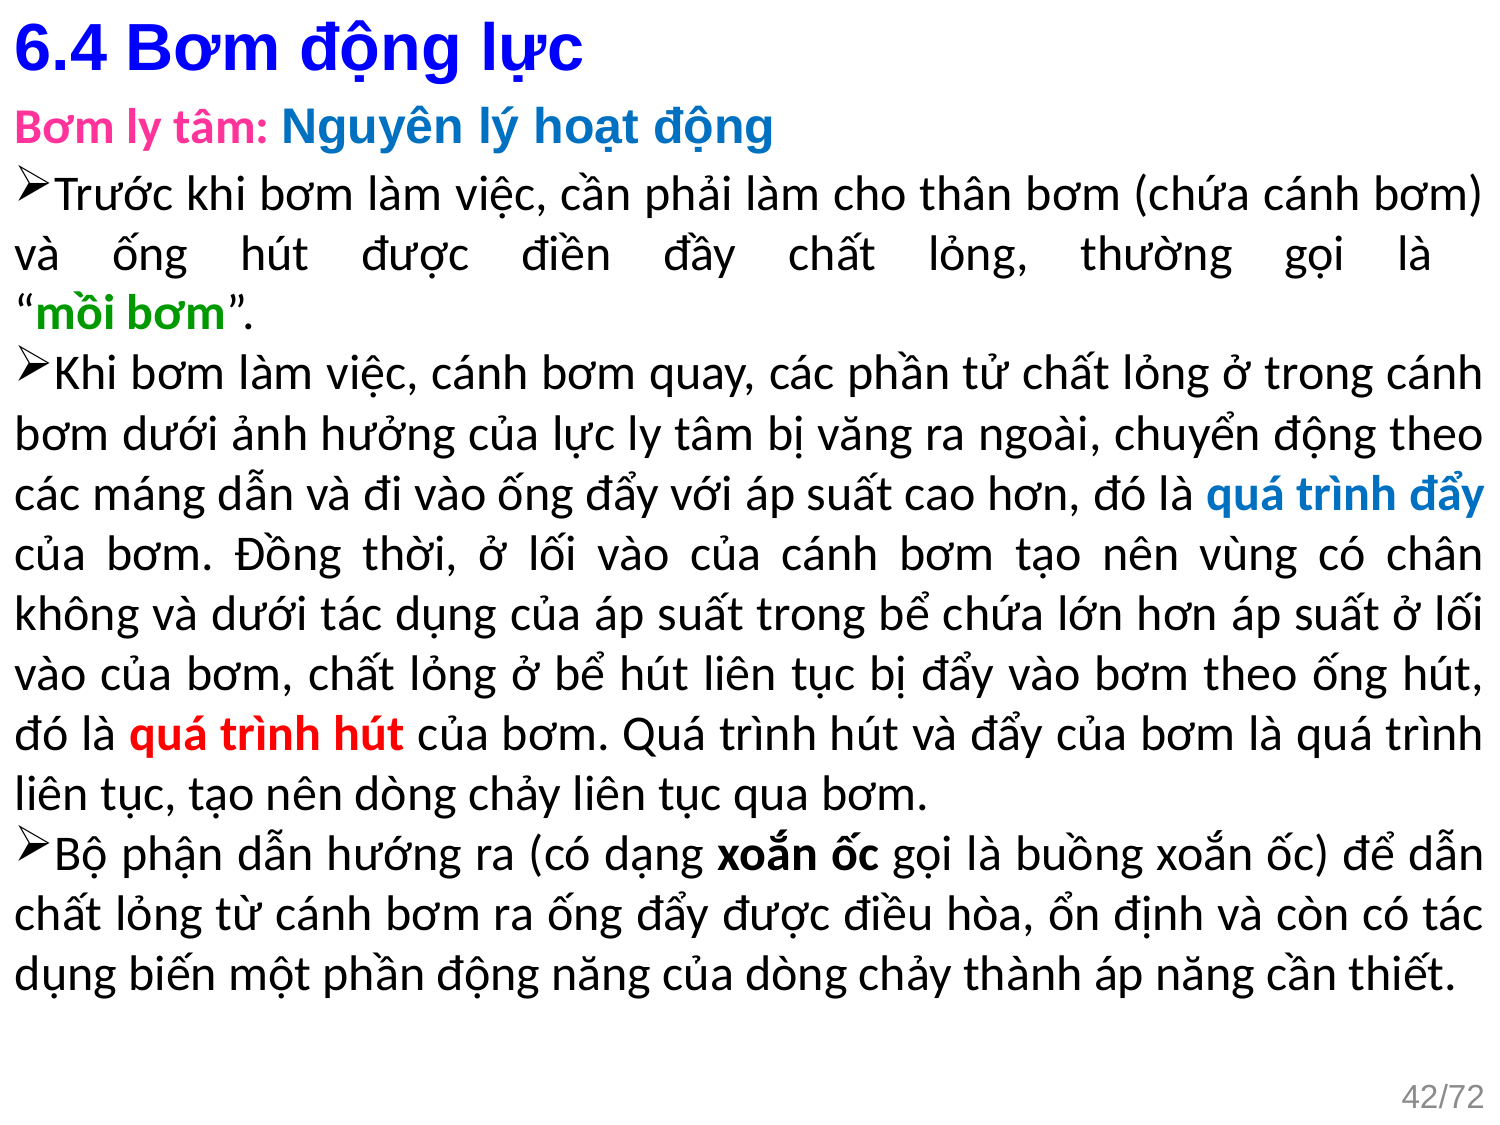

6.4 Bơm động lực
Bơm ly tâm: Nguyên lý hoạt động
Trước khi bơm làm việc, cần phải làm cho thân bơm (chứa cánh bơm) và ống hút được điền đầy chất lỏng, thường gọi là
“mồi bơm”.
Khi bơm làm việc, cánh bơm quay, các phần tử chất lỏng ở trong cánh bơm dưới ảnh hưởng của lực ly tâm bị văng ra ngoài, chuyển động theo các máng dẫn và đi vào ống đẩy với áp suất cao hơn, đó là quá trình đẩy của bơm. Đồng thời, ở lối vào của cánh bơm tạo nên vùng có chân không và dưới tác dụng của áp suất trong bể chứa lớn hơn áp suất ở lối vào của bơm, chất lỏng ở bể hút liên tục bị đẩy vào bơm theo ống hút, đó là quá trình hút của bơm. Quá trình hút và đẩy của bơm là quá trình liên tục, tạo nên dòng chảy liên tục qua bơm.
Bộ phận dẫn hướng ra (có dạng xoắn ốc gọi là buồng xoắn ốc) để dẫn chất lỏng từ cánh bơm ra ống đẩy được điều hòa, ổn định và còn có tác dụng biến một phần động năng của dòng chảy thành áp năng cần thiết.
42/72